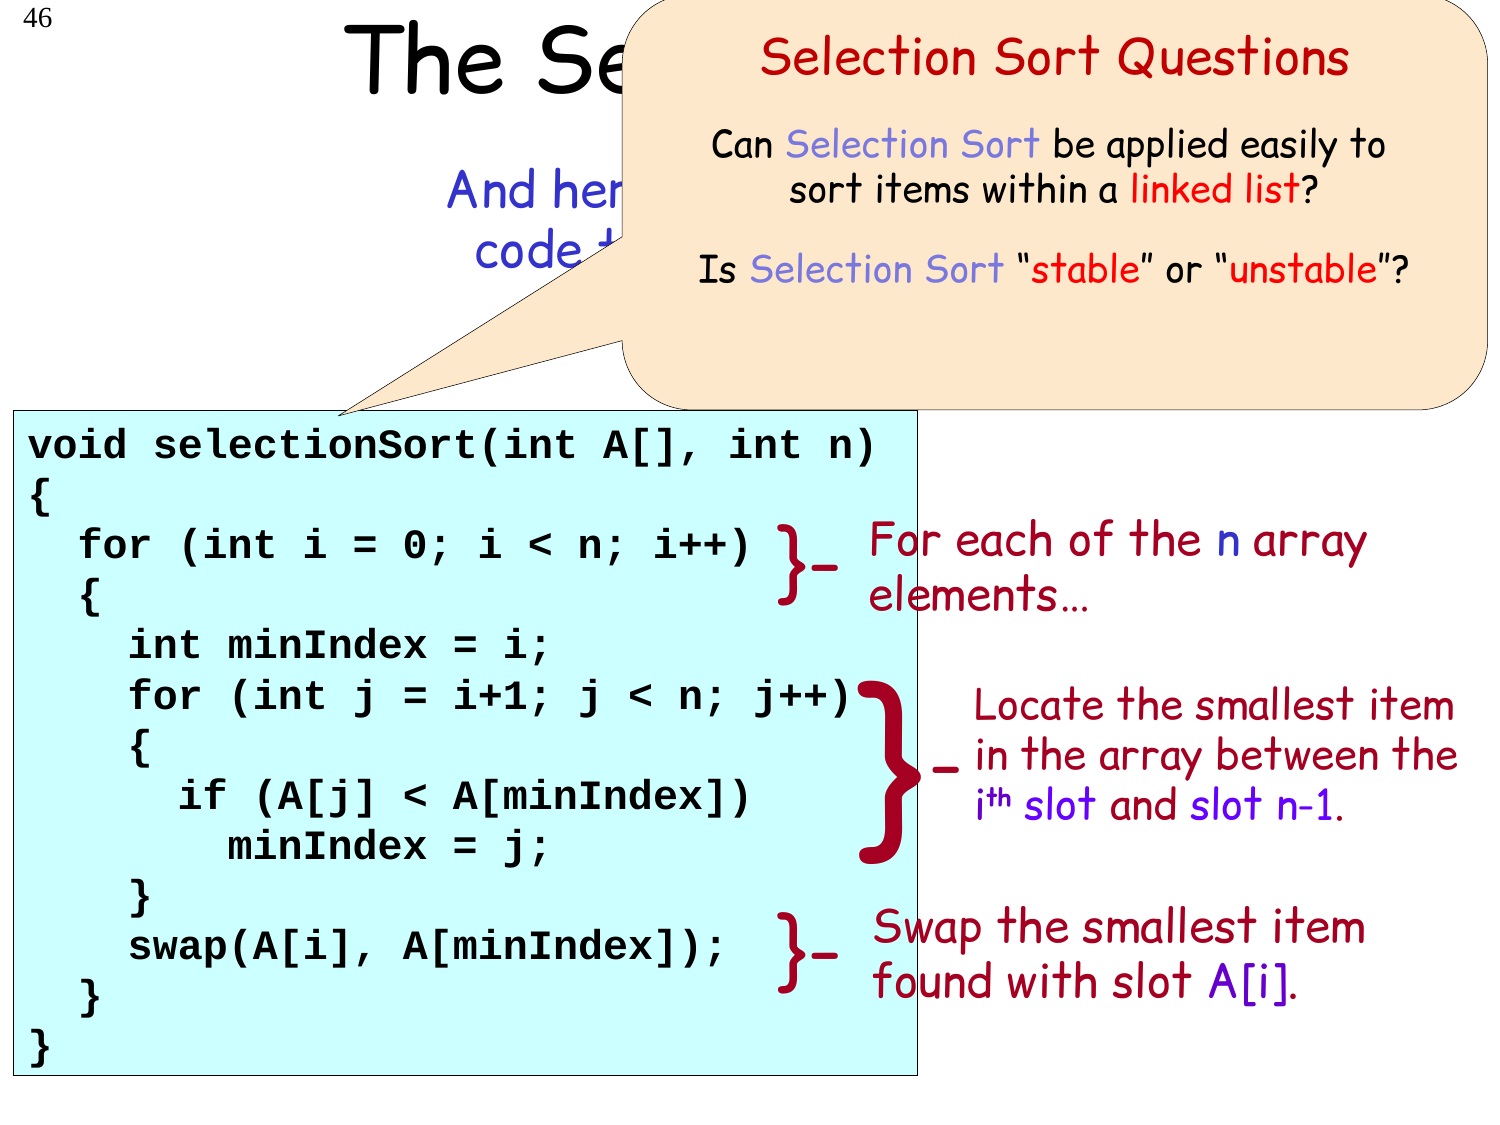

# The Selection Sort
46
Selection Sort Questions

Can Selection Sort be applied easily to
sort items within a linked list?
Is Selection Sort “stable” or “unstable”?
And here’s the C++ source code to sort a bunch of numbers…
void selectionSort(int A[], int n)
{
  for (int i = 0; i < n; i++)
  {
    int minIndex = i;
    for (int j = i+1; j < n; j++)
    {
      if (A[j] < A[minIndex])
        minIndex = j;
    }
    swap(A[i], A[minIndex]);
  }
}
}-
For each of the n array elements…
}
Locate the smallest item in the array between the ith slot and slot n-1.
-
}-
Swap the smallest item found with slot A[i].